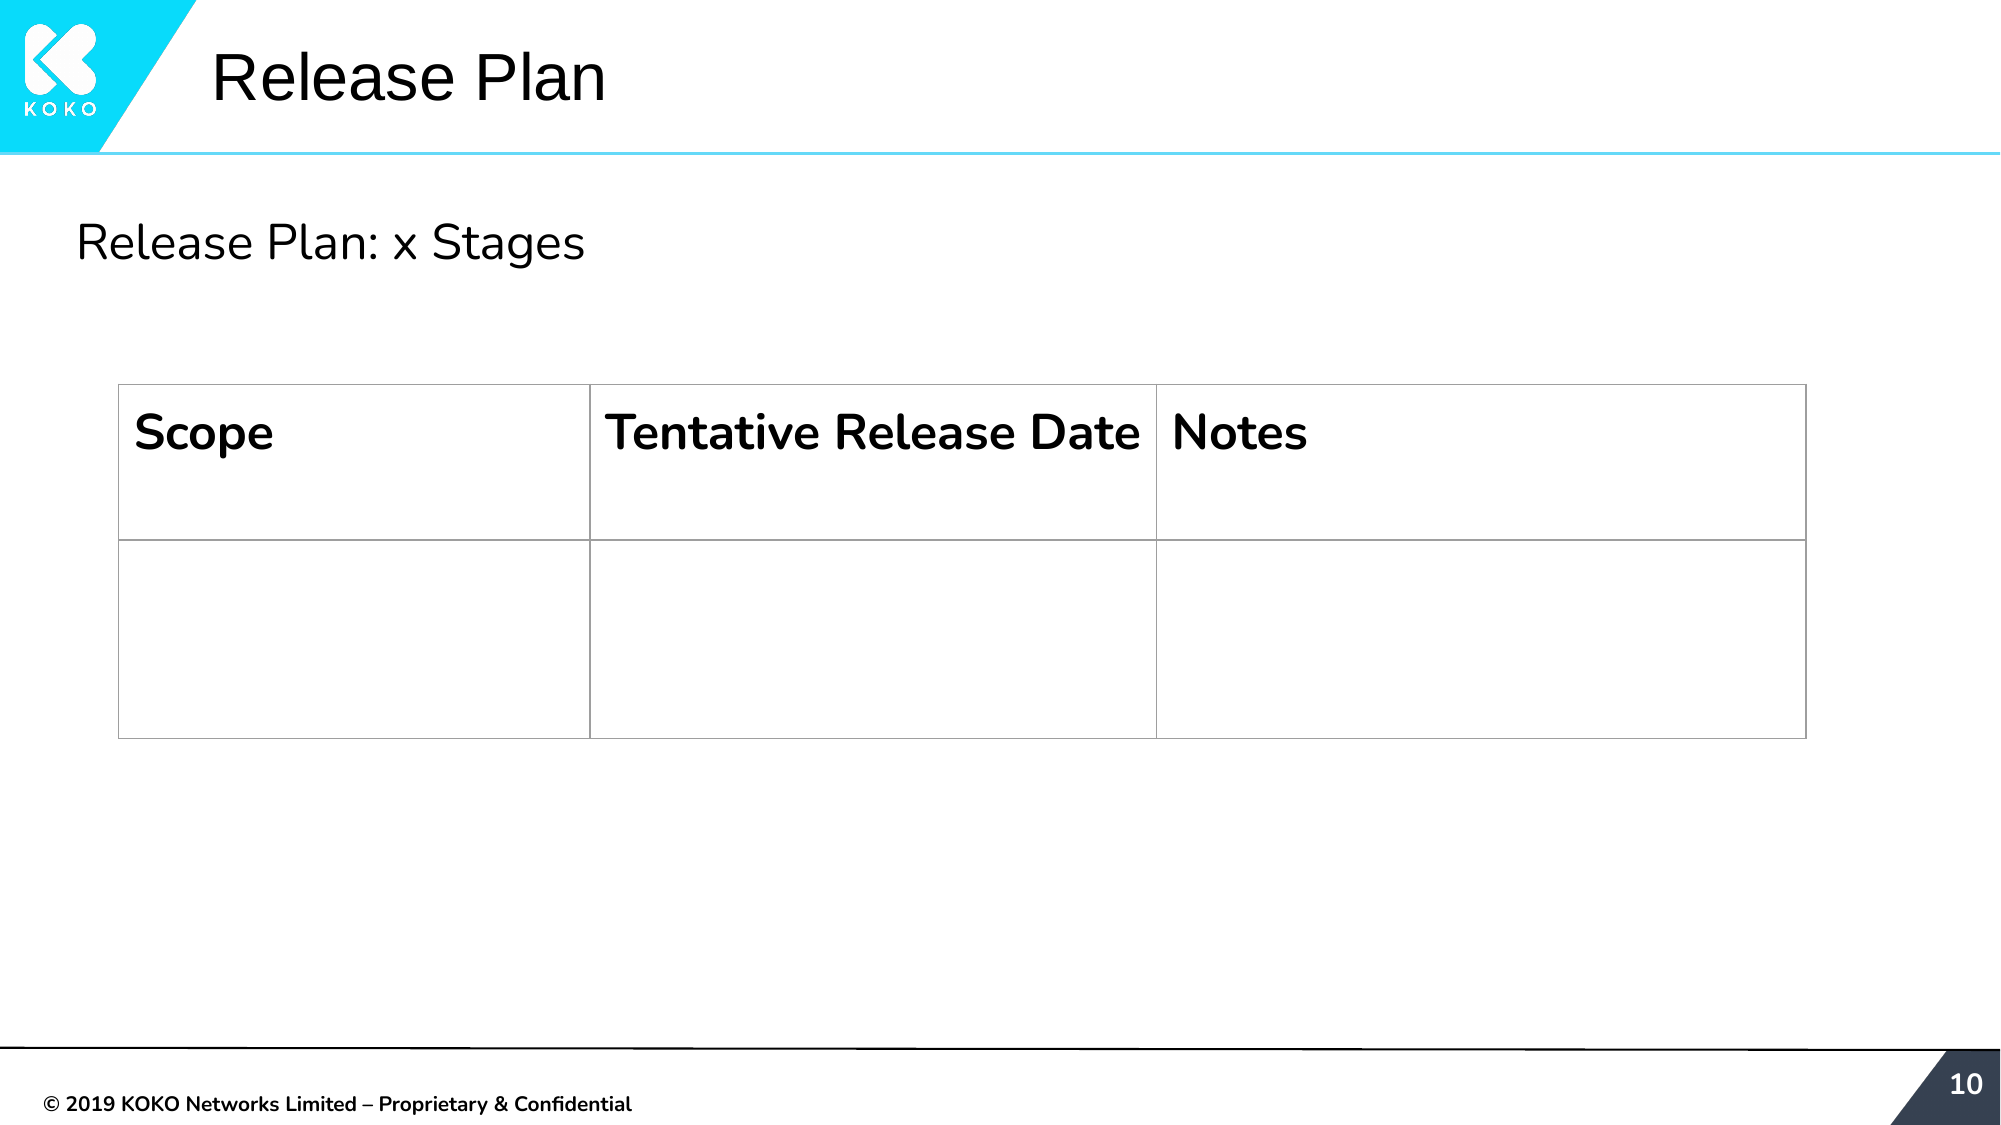

# Release Plan
Release Plan: x Stages
| Scope | Tentative Release Date | Notes |
| --- | --- | --- |
|  |  |  |
10